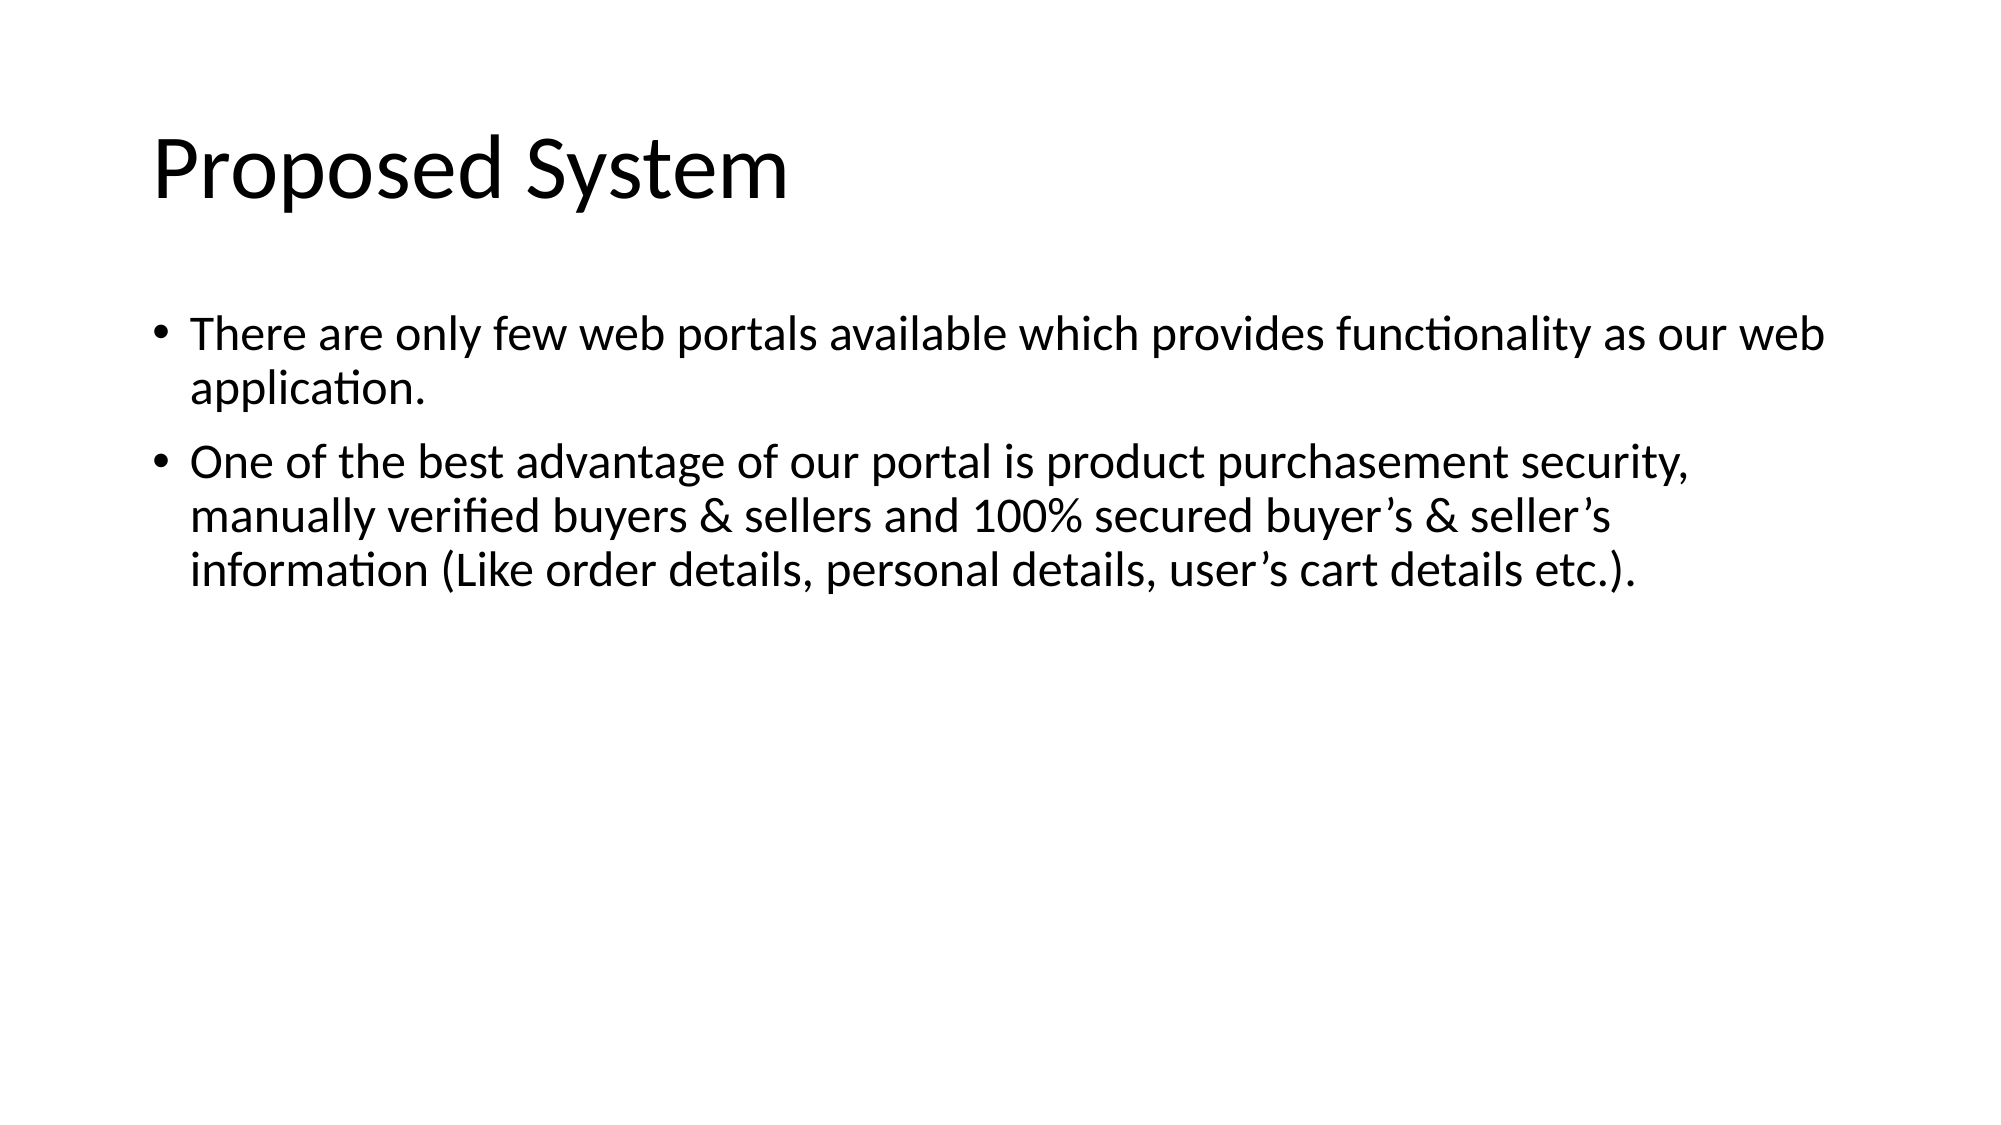

# Proposed System
There are only few web portals available which provides functionality as our web application.
One of the best advantage of our portal is product purchasement security, manually verified buyers & sellers and 100% secured buyer’s & seller’s information (Like order details, personal details, user’s cart details etc.).